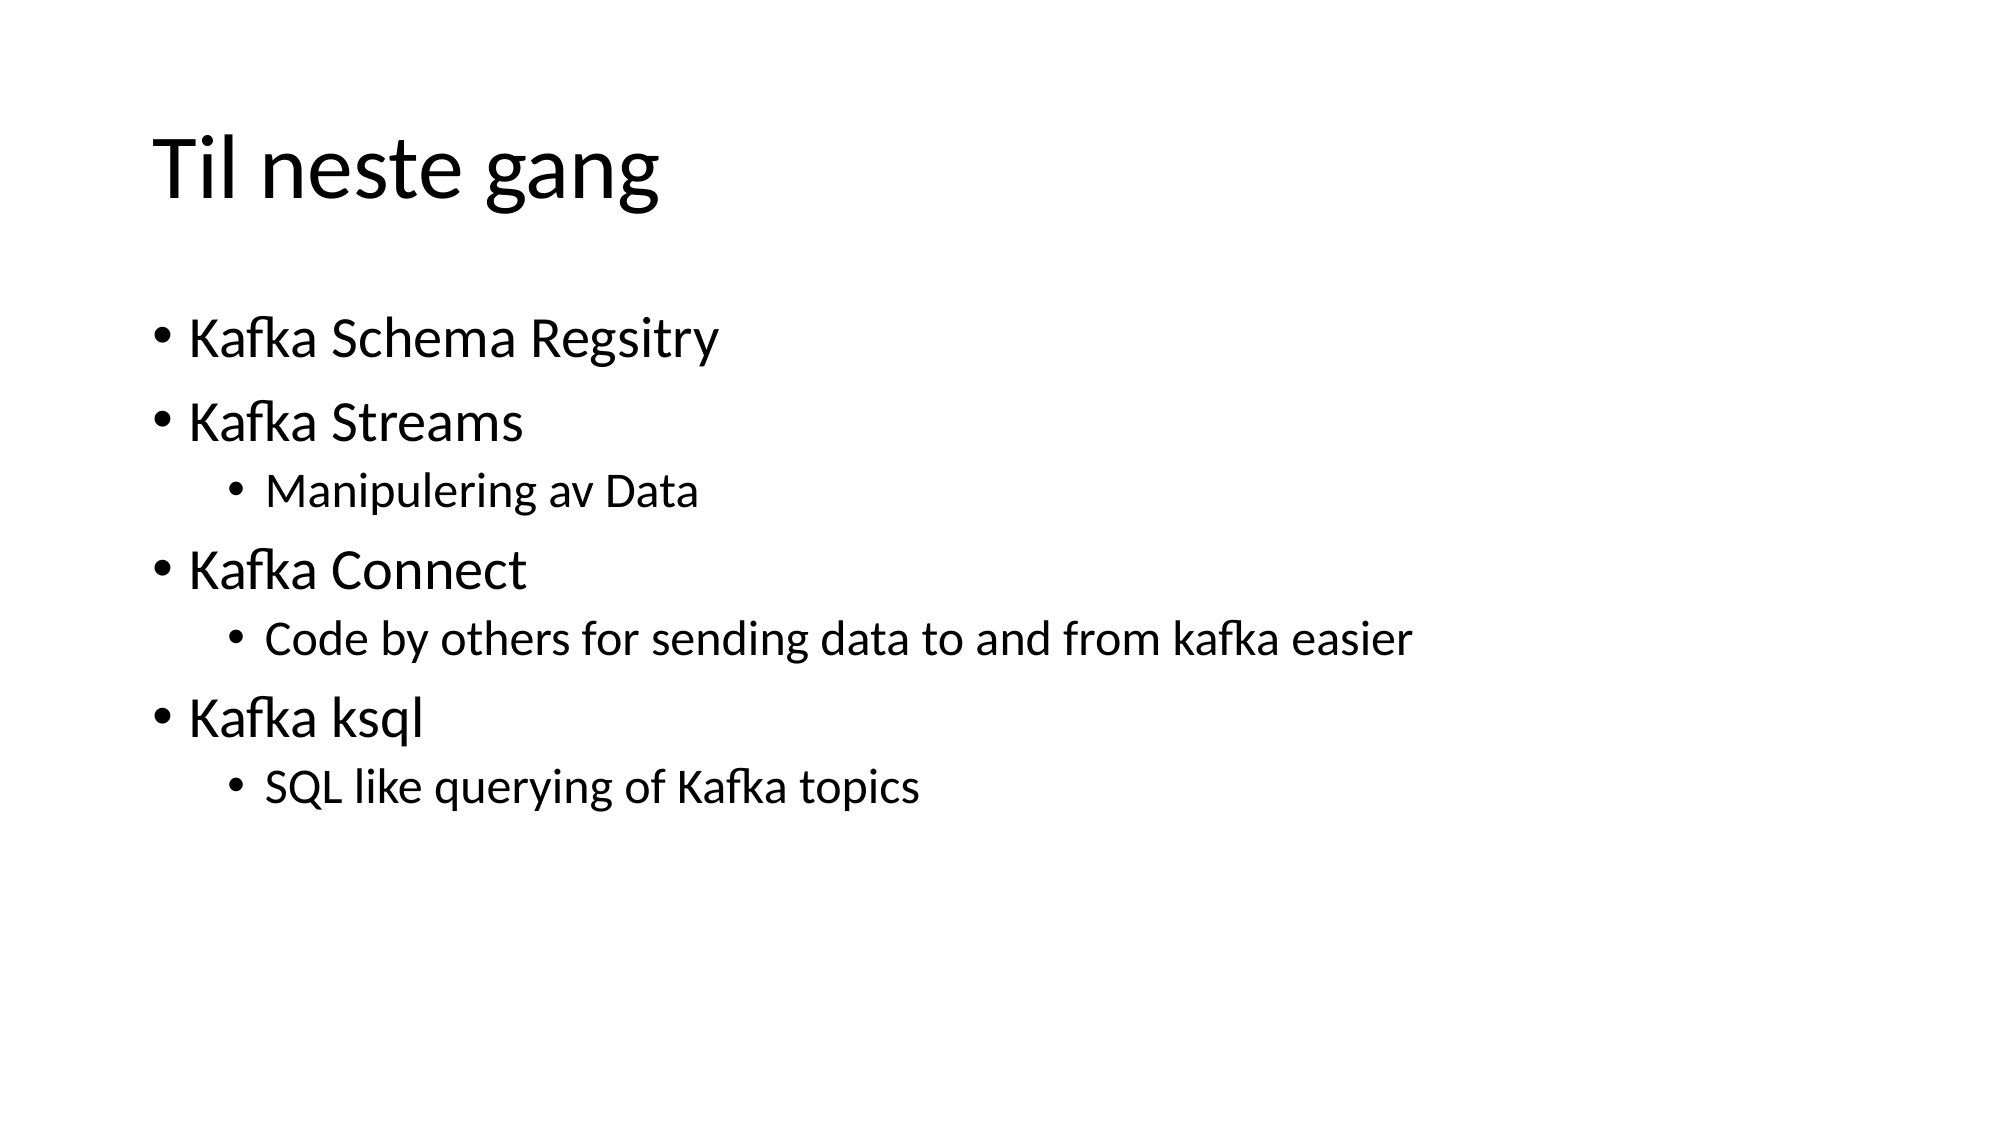

# Til neste gang
Kafka Schema Regsitry
Kafka Streams
Manipulering av Data
Kafka Connect
Code by others for sending data to and from kafka easier
Kafka ksql
SQL like querying of Kafka topics